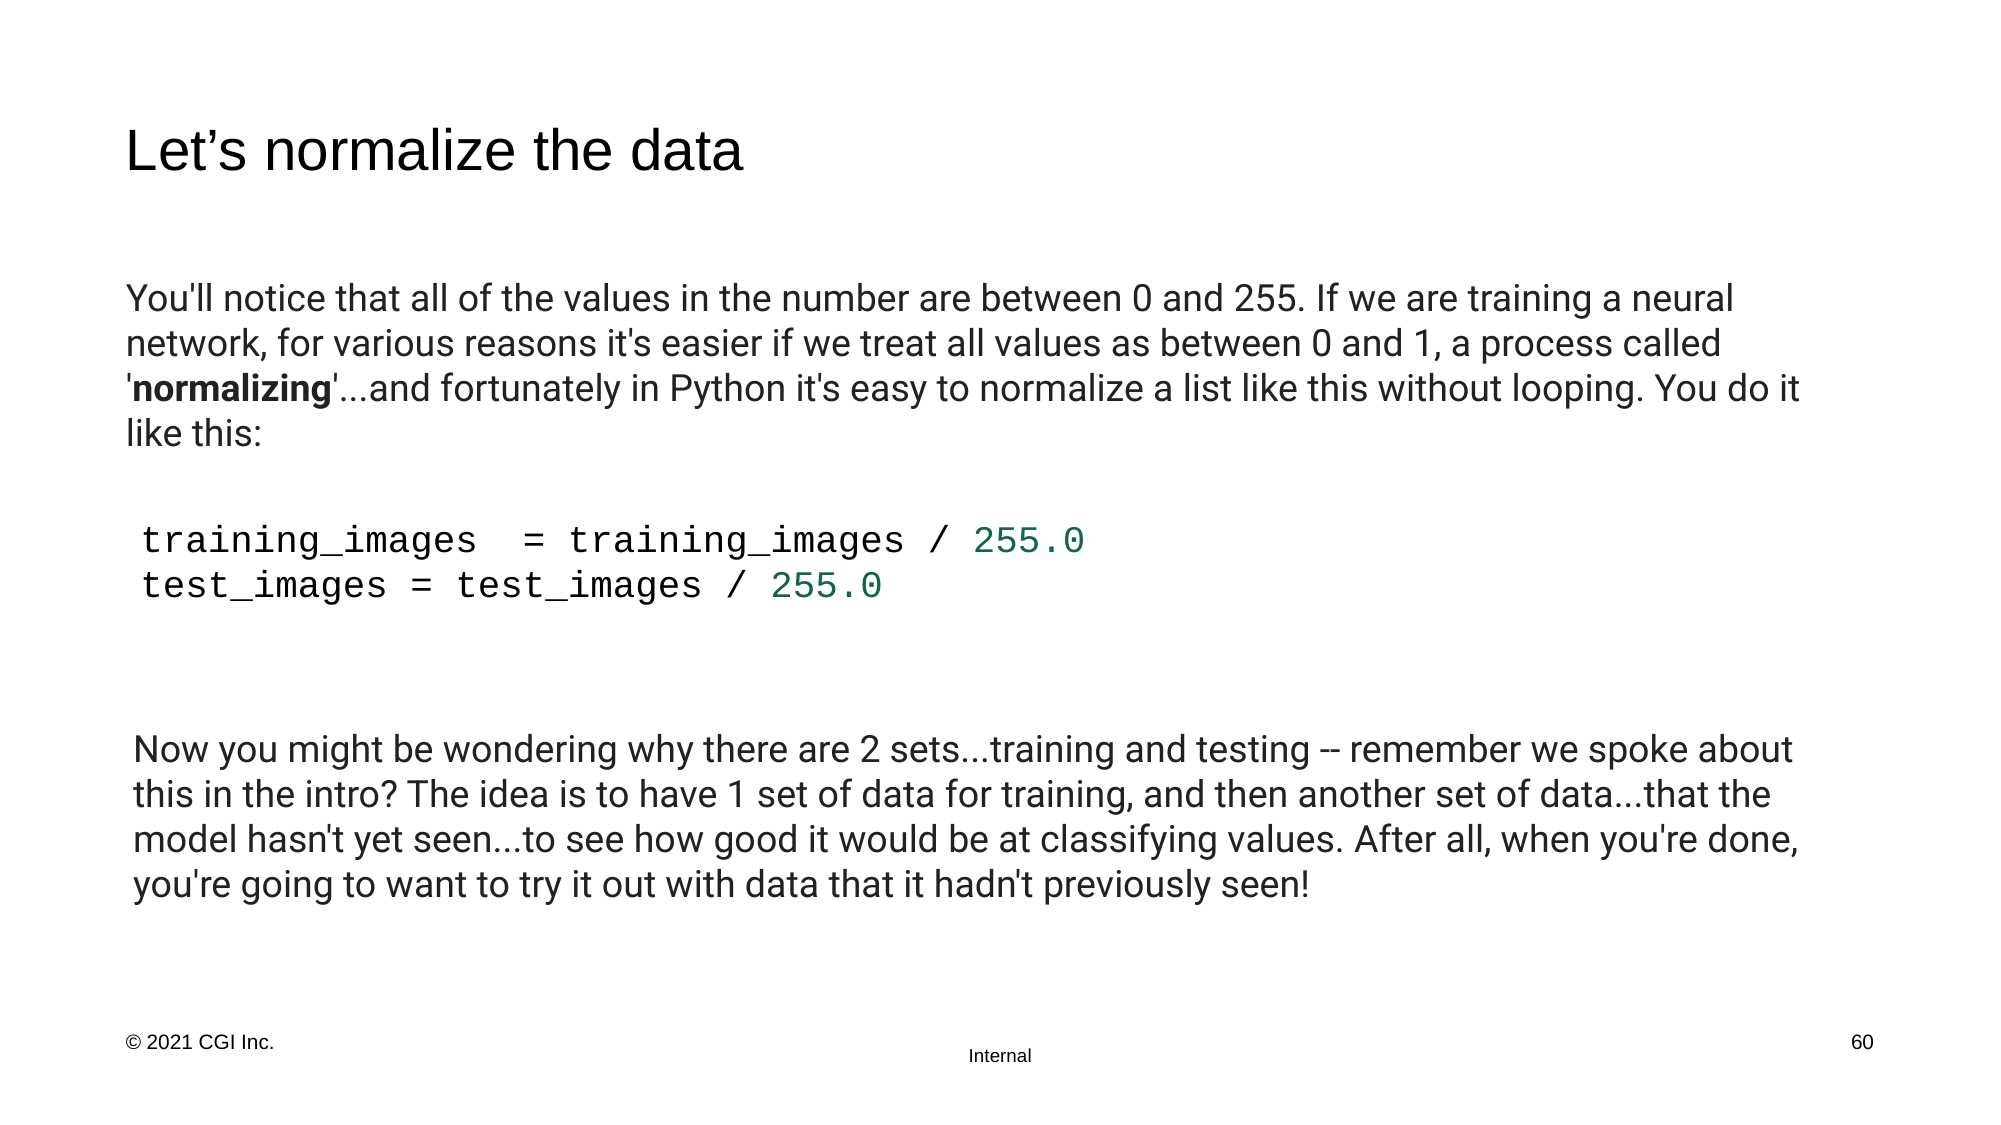

# Let’s normalize the data
You'll notice that all of the values in the number are between 0 and 255. If we are training a neural network, for various reasons it's easier if we treat all values as between 0 and 1, a process called 'normalizing'...and fortunately in Python it's easy to normalize a list like this without looping. You do it like this:
training_images  = training_images / 255.0
test_images = test_images / 255.0
Now you might be wondering why there are 2 sets...training and testing -- remember we spoke about this in the intro? The idea is to have 1 set of data for training, and then another set of data...that the model hasn't yet seen...to see how good it would be at classifying values. After all, when you're done, you're going to want to try it out with data that it hadn't previously seen!
60